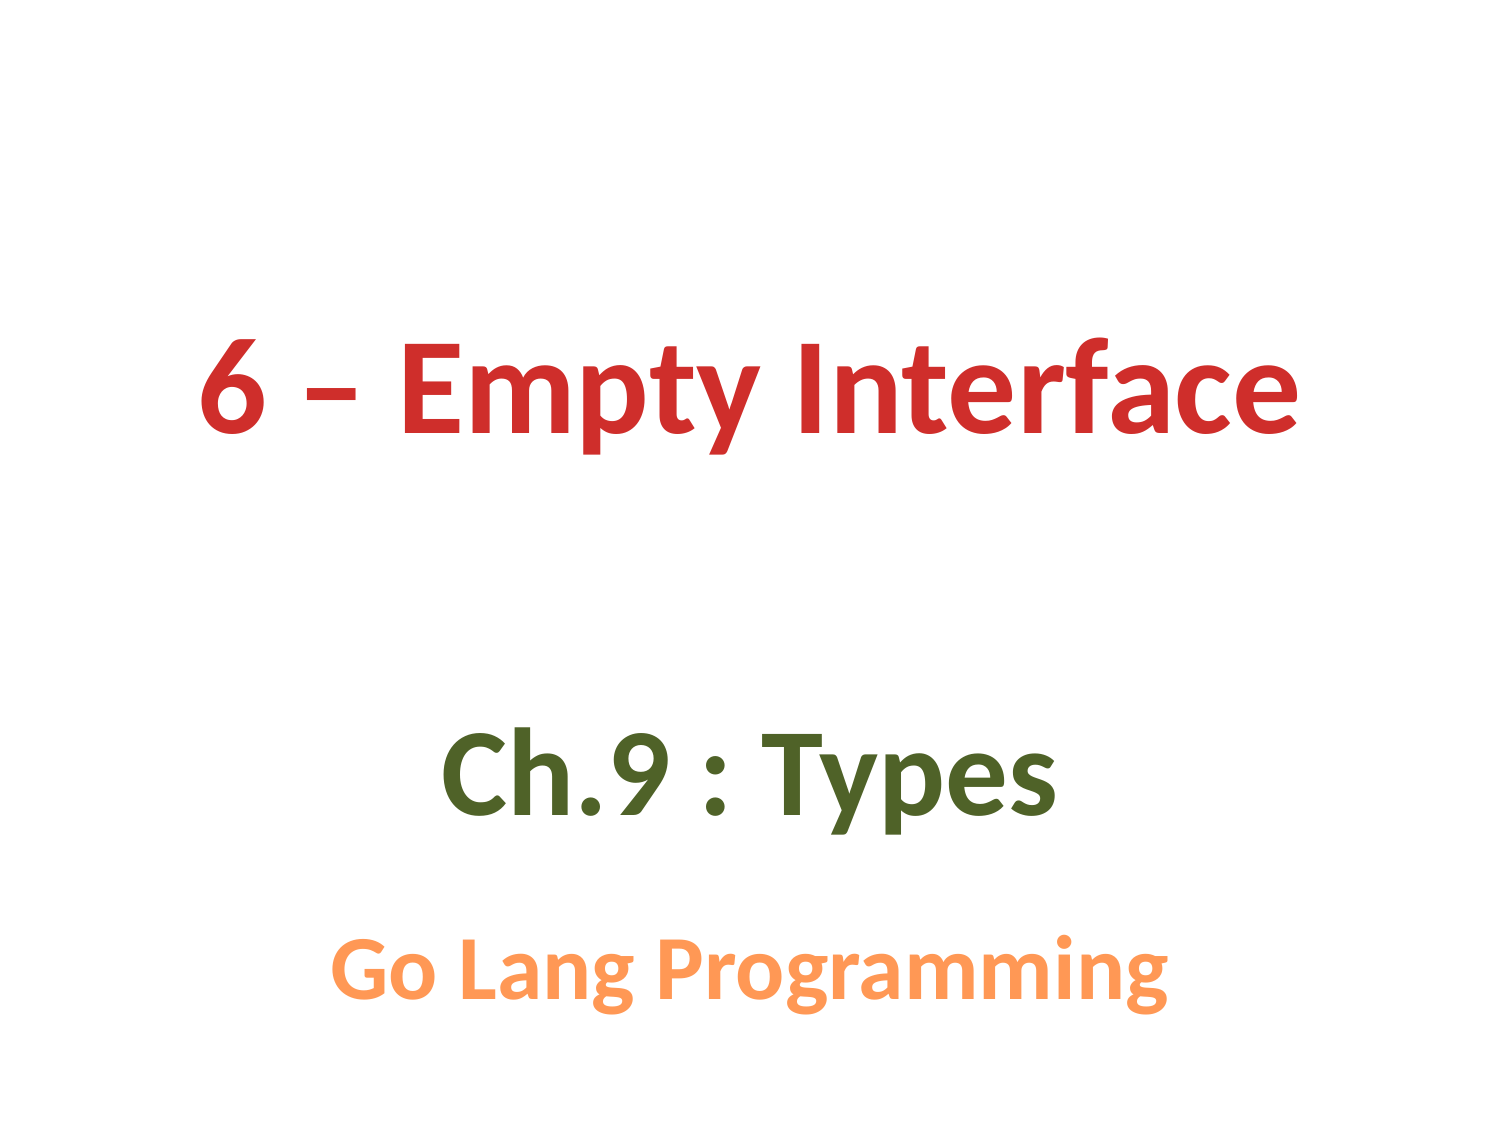

6 – Empty Interface
Ch.9 : Types
Go Lang Programming